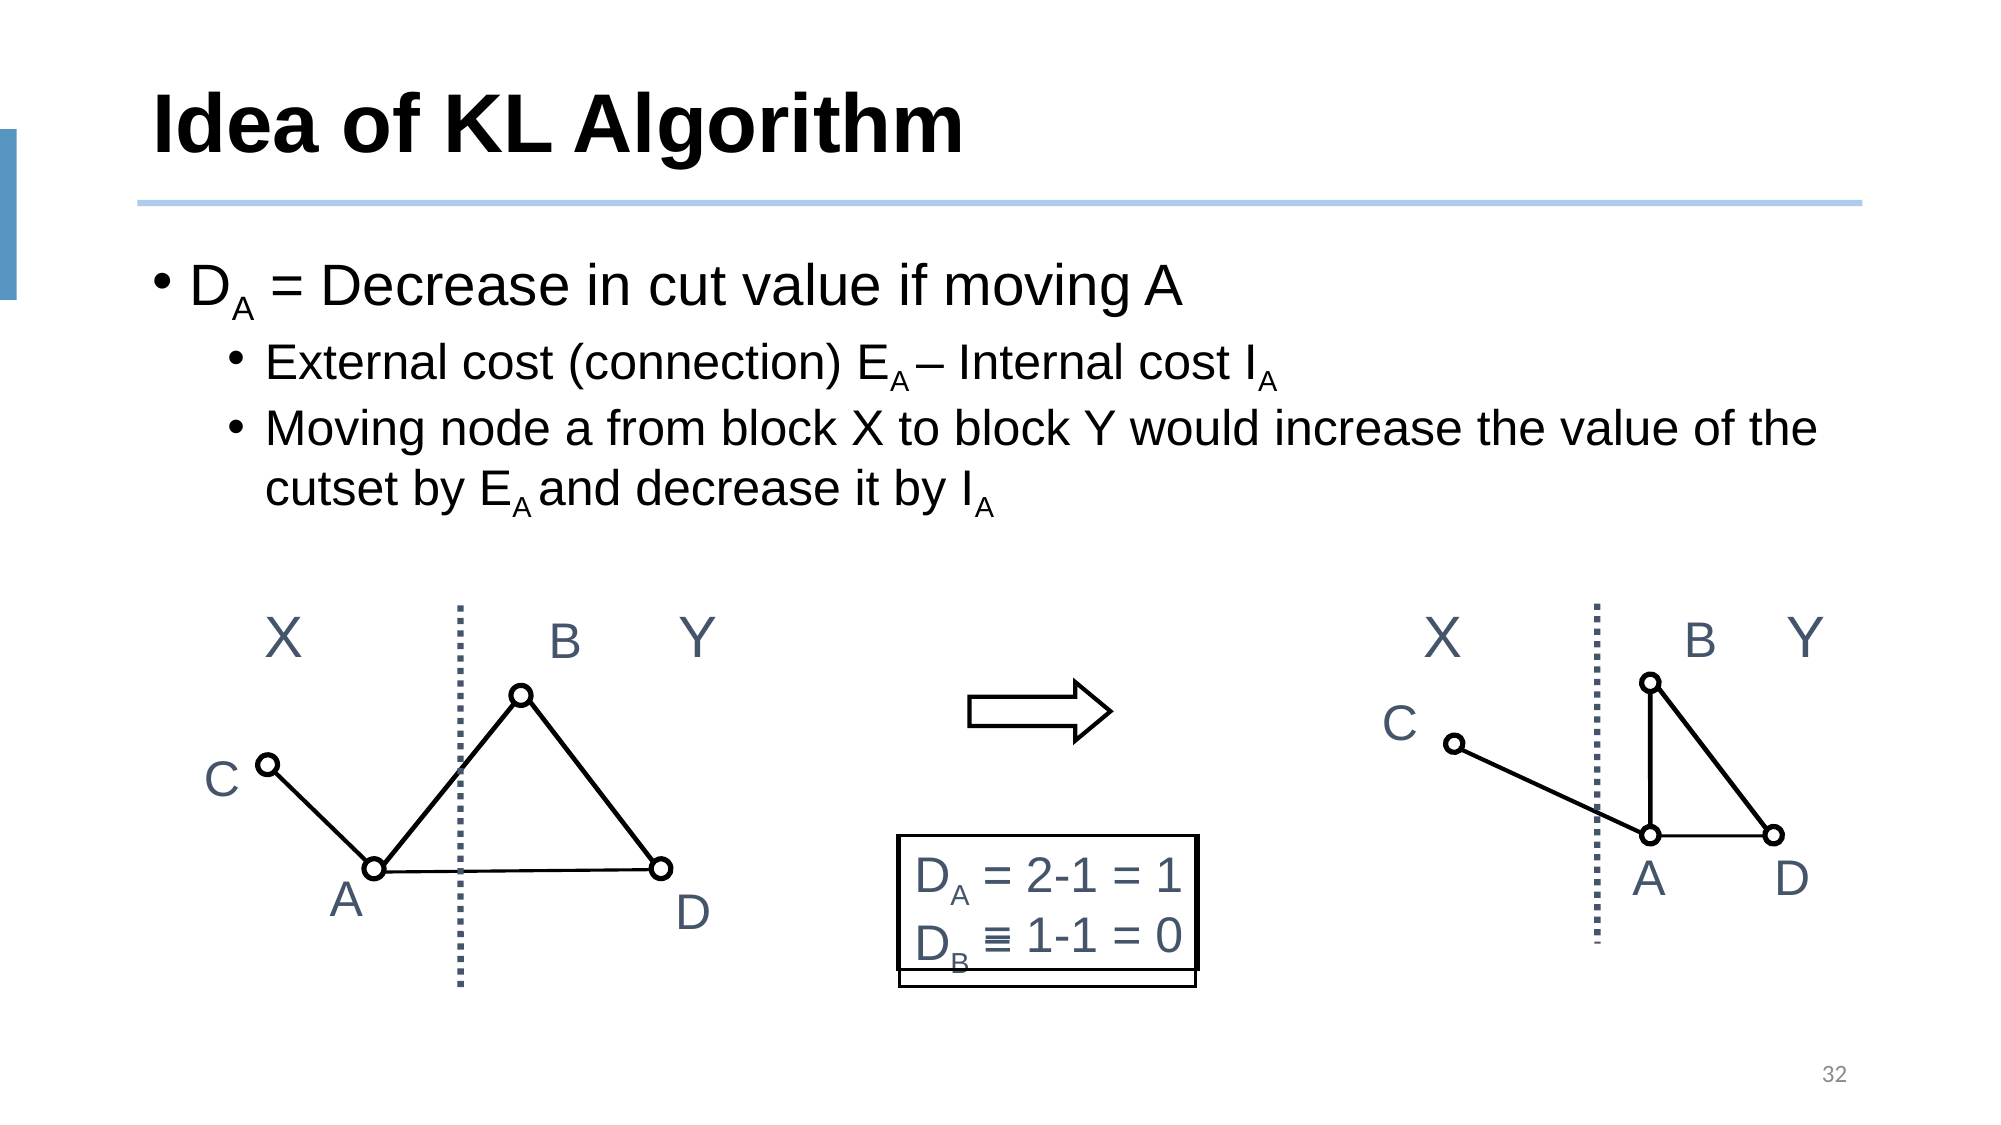

# Idea of KL Algorithm
DA = Decrease in cut value if moving A
External cost (connection) EA – Internal cost IA
Moving node a from block X to block Y would increase the value of the cutset by EA and decrease it by IA

X
Y
B

C

A

D
X
Y
B

C

A
D
     = 2-1 = 1
     = 1-1 = 0
DA =
DB =
32